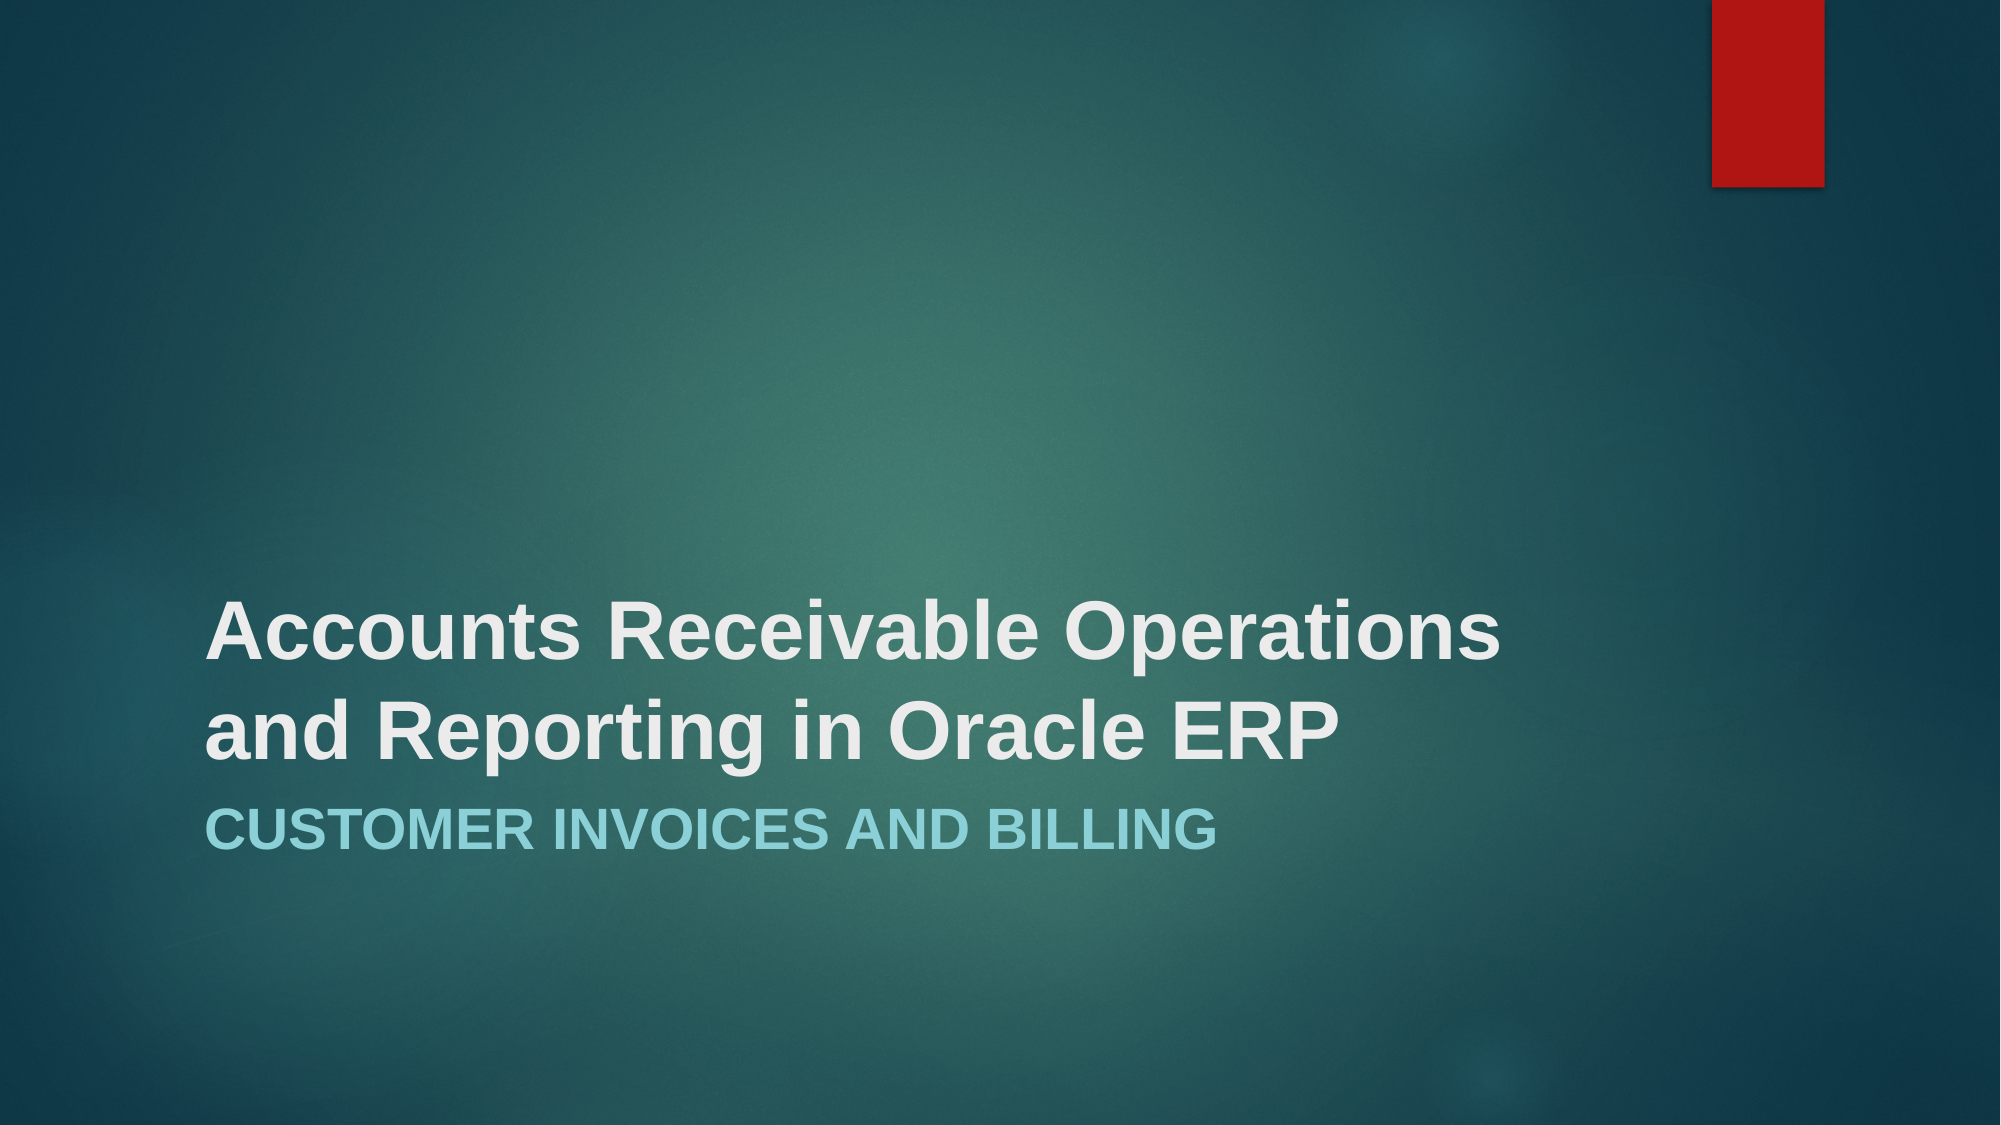

# Accounts Receivable Operations and Reporting in Oracle ERP
Customer Invoices and Billing